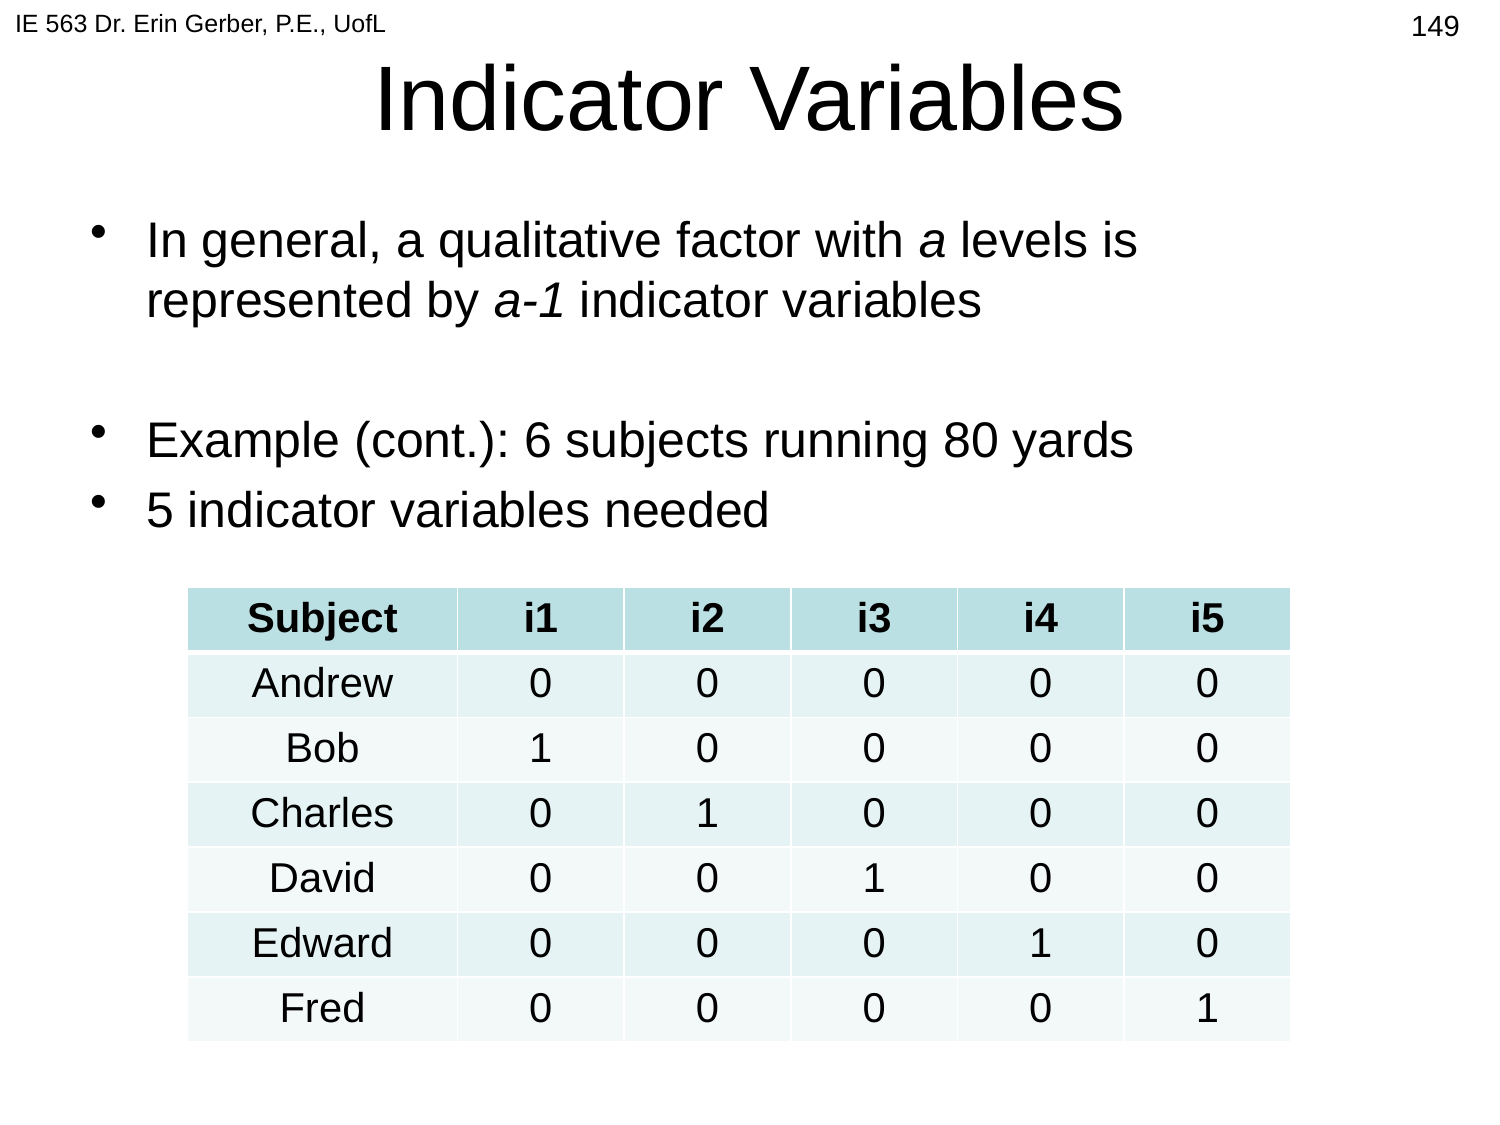

IE 563 Dr. Erin Gerber, P.E., UofL
# Indicator Variables
149
In general, a qualitative factor with a levels is represented by a-1 indicator variables

Example (cont.): 6 subjects running 80 yards
5 indicator variables needed

| Subject | i1 | i2 | i3 | i4 | i5 |
| --- | --- | --- | --- | --- | --- |
| Andrew | 0 | 0 | 0 | 0 | 0 |
| Bob | 1 | 0 | 0 | 0 | 0 |
| Charles | 0 | 1 | 0 | 0 | 0 |
| David | 0 | 0 | 1 | 0 | 0 |
| Edward | 0 | 0 | 0 | 1 | 0 |
| Fred | 0 | 0 | 0 | 0 | 1 |